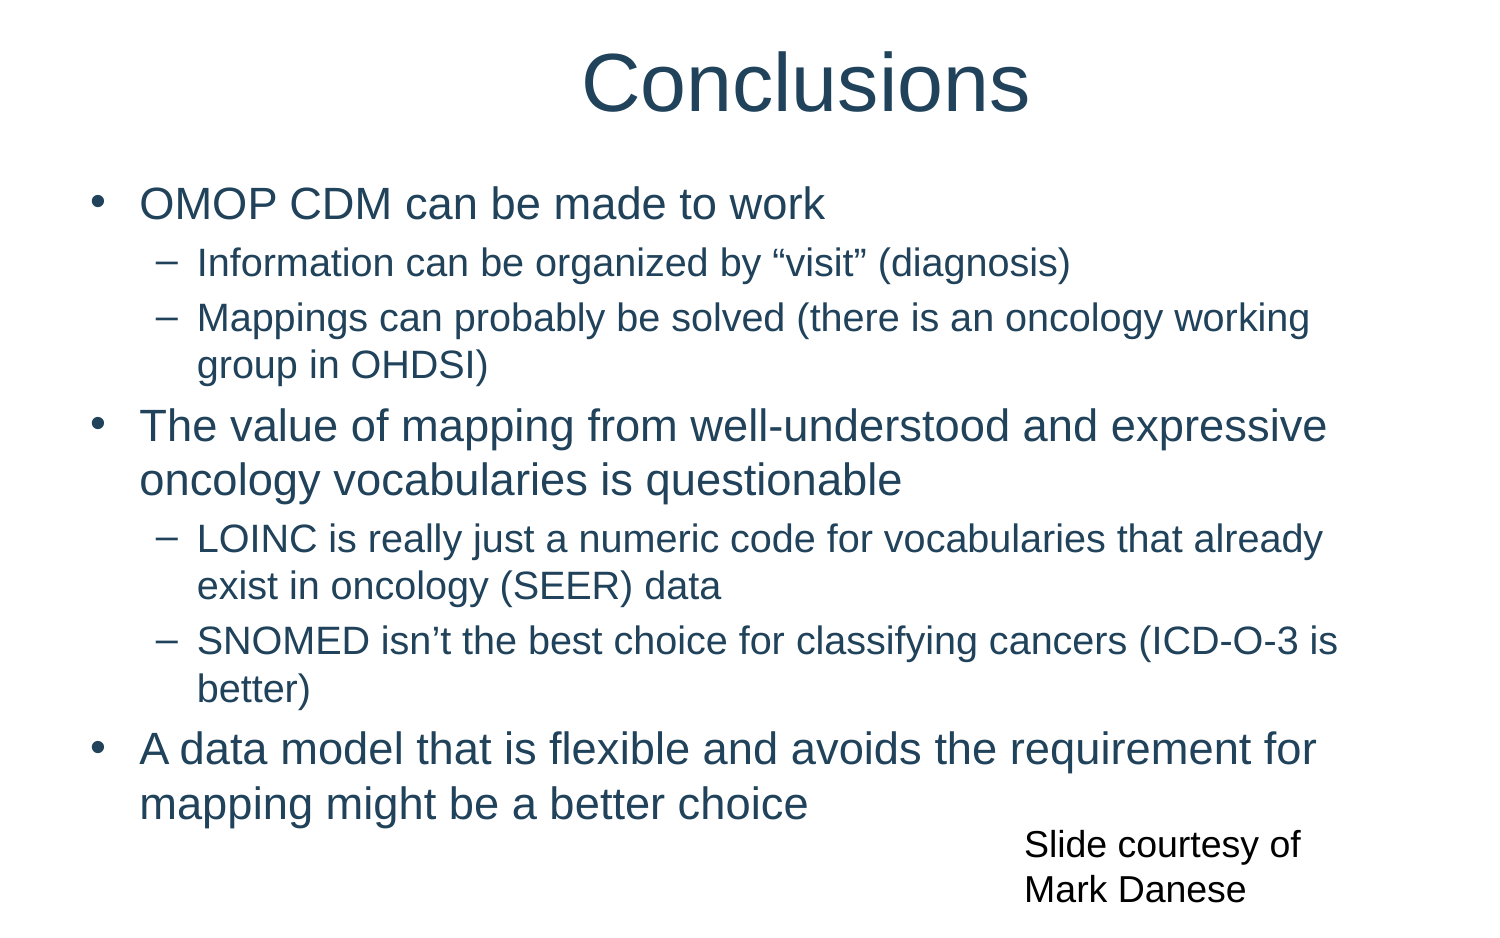

# Conclusions
OMOP CDM can be made to work
Information can be organized by “visit” (diagnosis)
Mappings can probably be solved (there is an oncology working group in OHDSI)
The value of mapping from well-understood and expressive oncology vocabularies is questionable
LOINC is really just a numeric code for vocabularies that already exist in oncology (SEER) data
SNOMED isn’t the best choice for classifying cancers (ICD-O-3 is better)
A data model that is flexible and avoids the requirement for mapping might be a better choice

Slide courtesy of Mark Danese